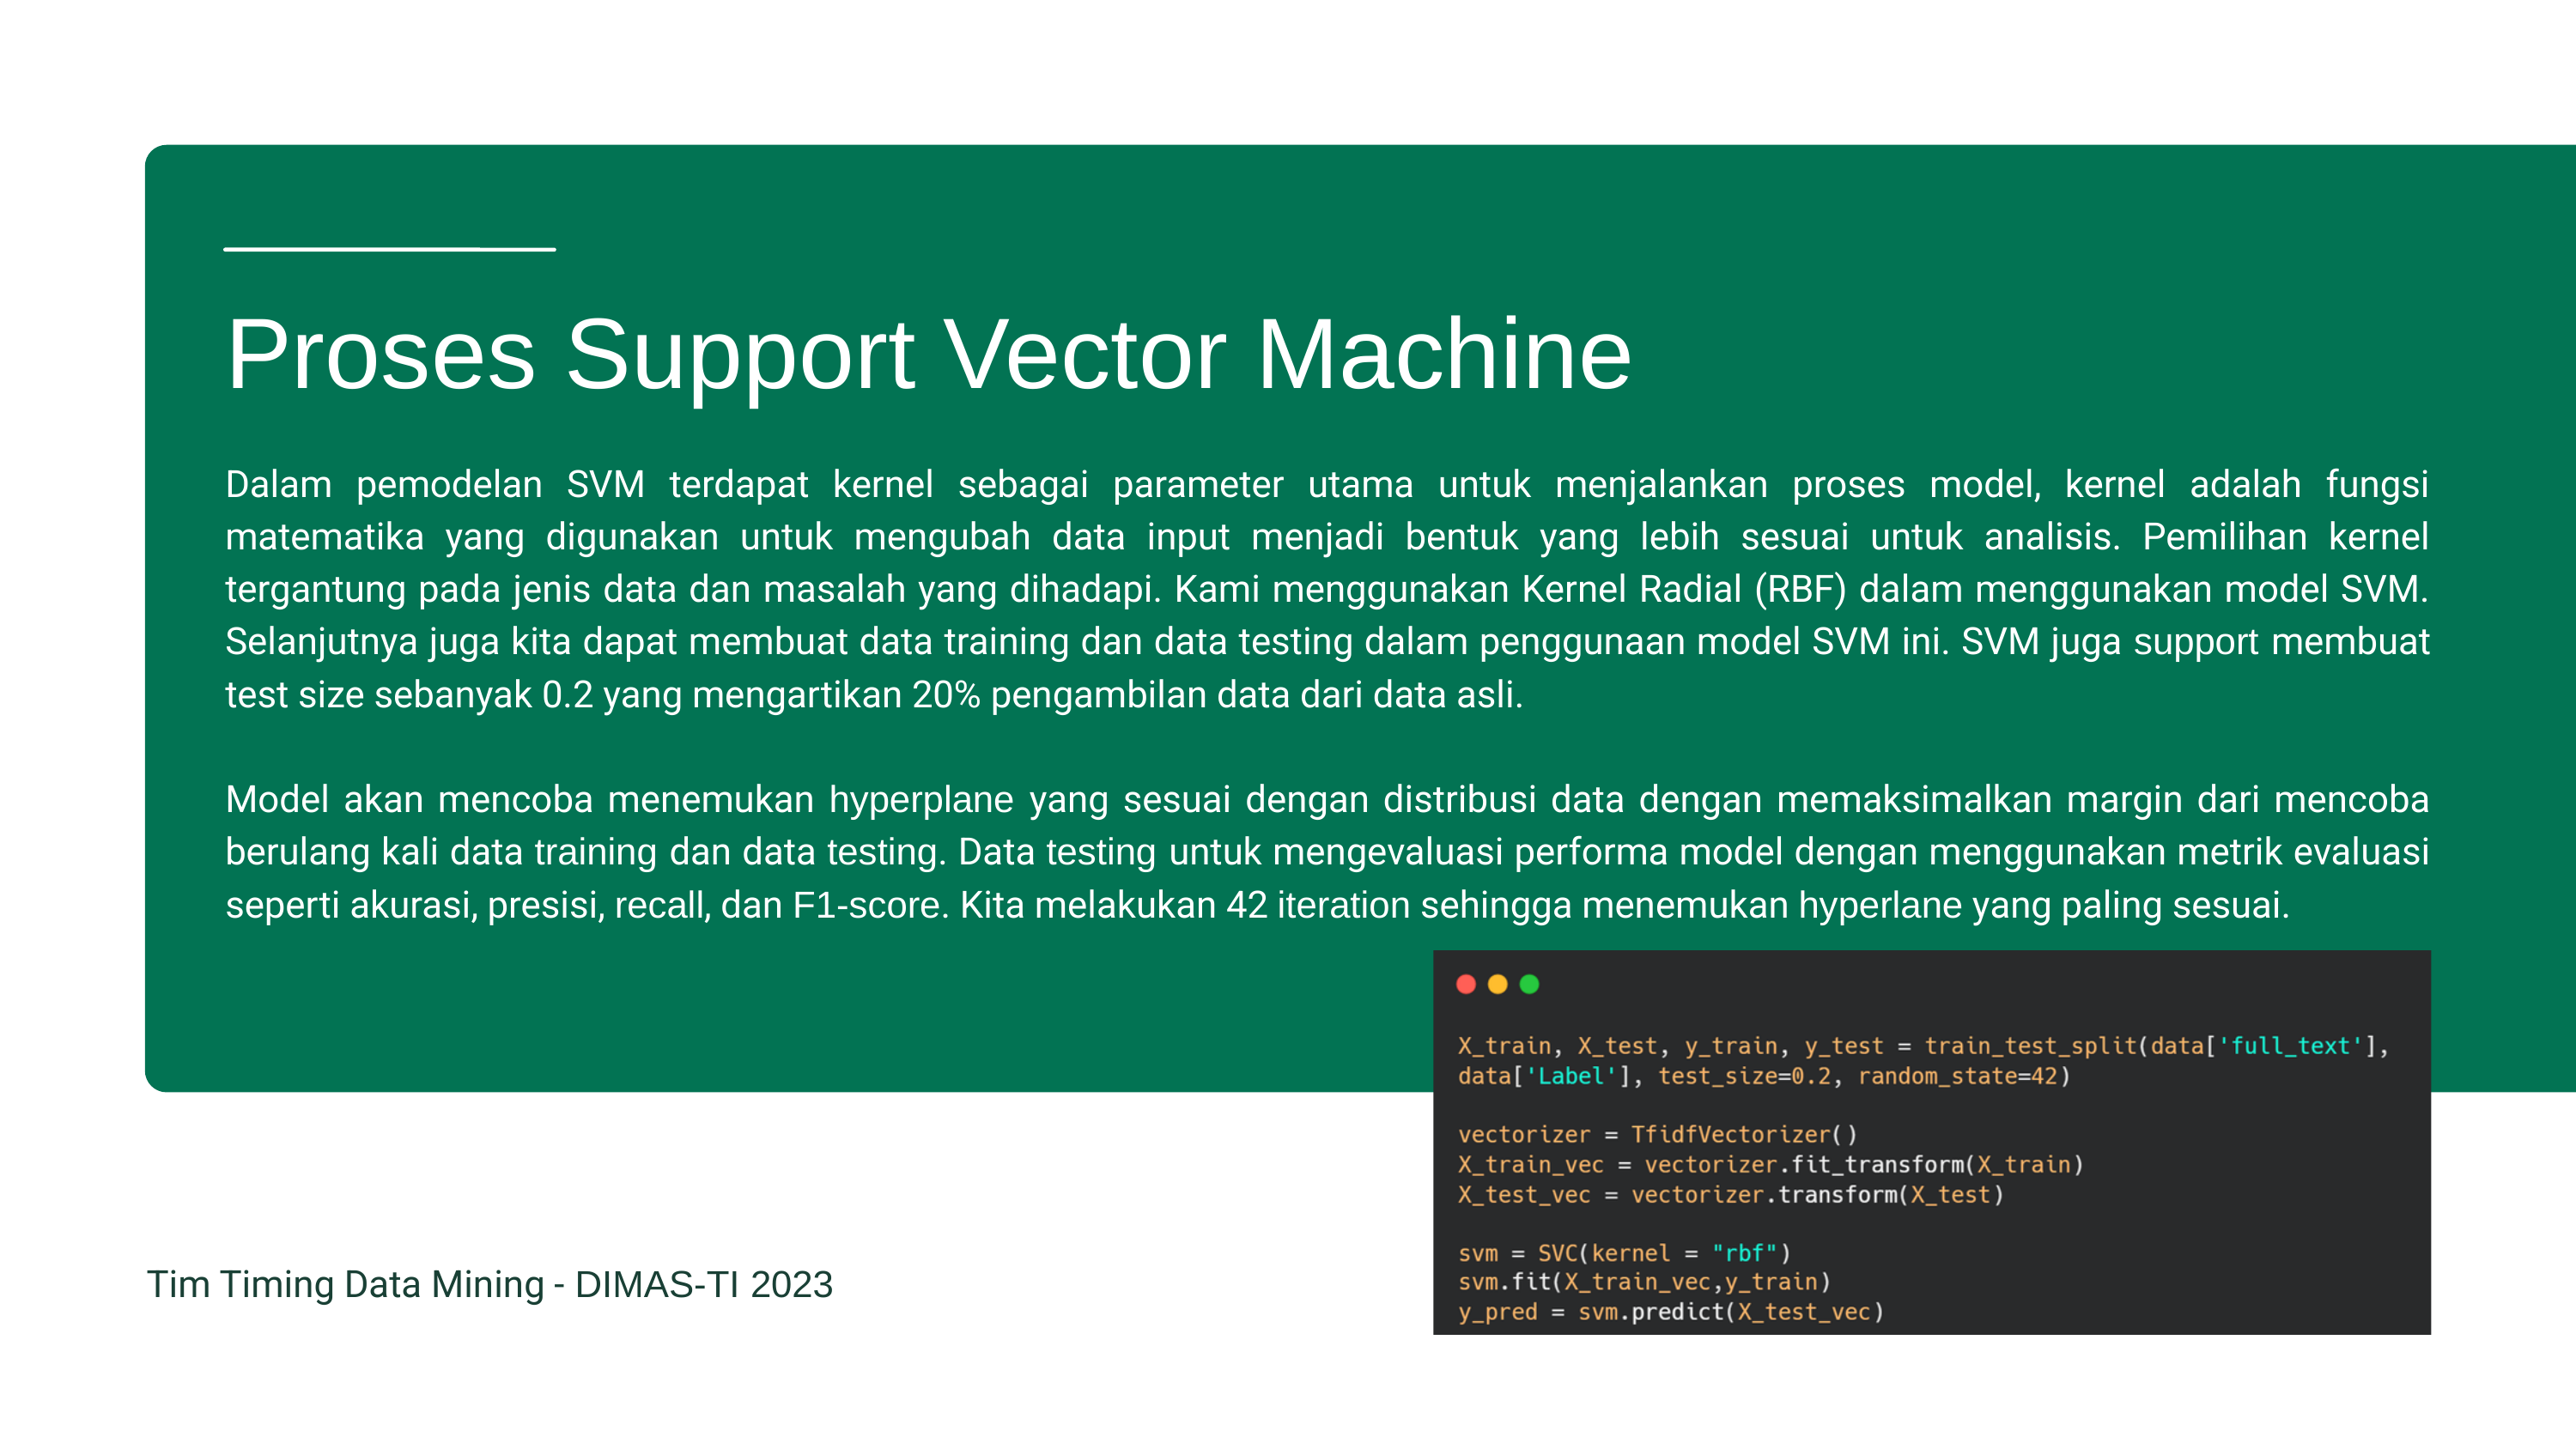

Proses Support Vector Machine
Dalam pemodelan SVM terdapat kernel sebagai parameter utama untuk menjalankan proses model, kernel adalah fungsi matematika yang digunakan untuk mengubah data input menjadi bentuk yang lebih sesuai untuk analisis. Pemilihan kernel tergantung pada jenis data dan masalah yang dihadapi. Kami menggunakan Kernel Radial (RBF) dalam menggunakan model SVM. Selanjutnya juga kita dapat membuat data training dan data testing dalam penggunaan model SVM ini. SVM juga support membuat test size sebanyak 0.2 yang mengartikan 20% pengambilan data dari data asli.

Model akan mencoba menemukan hyperplane yang sesuai dengan distribusi data dengan memaksimalkan margin dari mencoba berulang kali data training dan data testing. Data testing untuk mengevaluasi performa model dengan menggunakan metrik evaluasi seperti akurasi, presisi, recall, dan F1-score. Kita melakukan 42 iteration sehingga menemukan hyperlane yang paling sesuai.

Tim Timing Data Mining - DIMAS-TI 2023